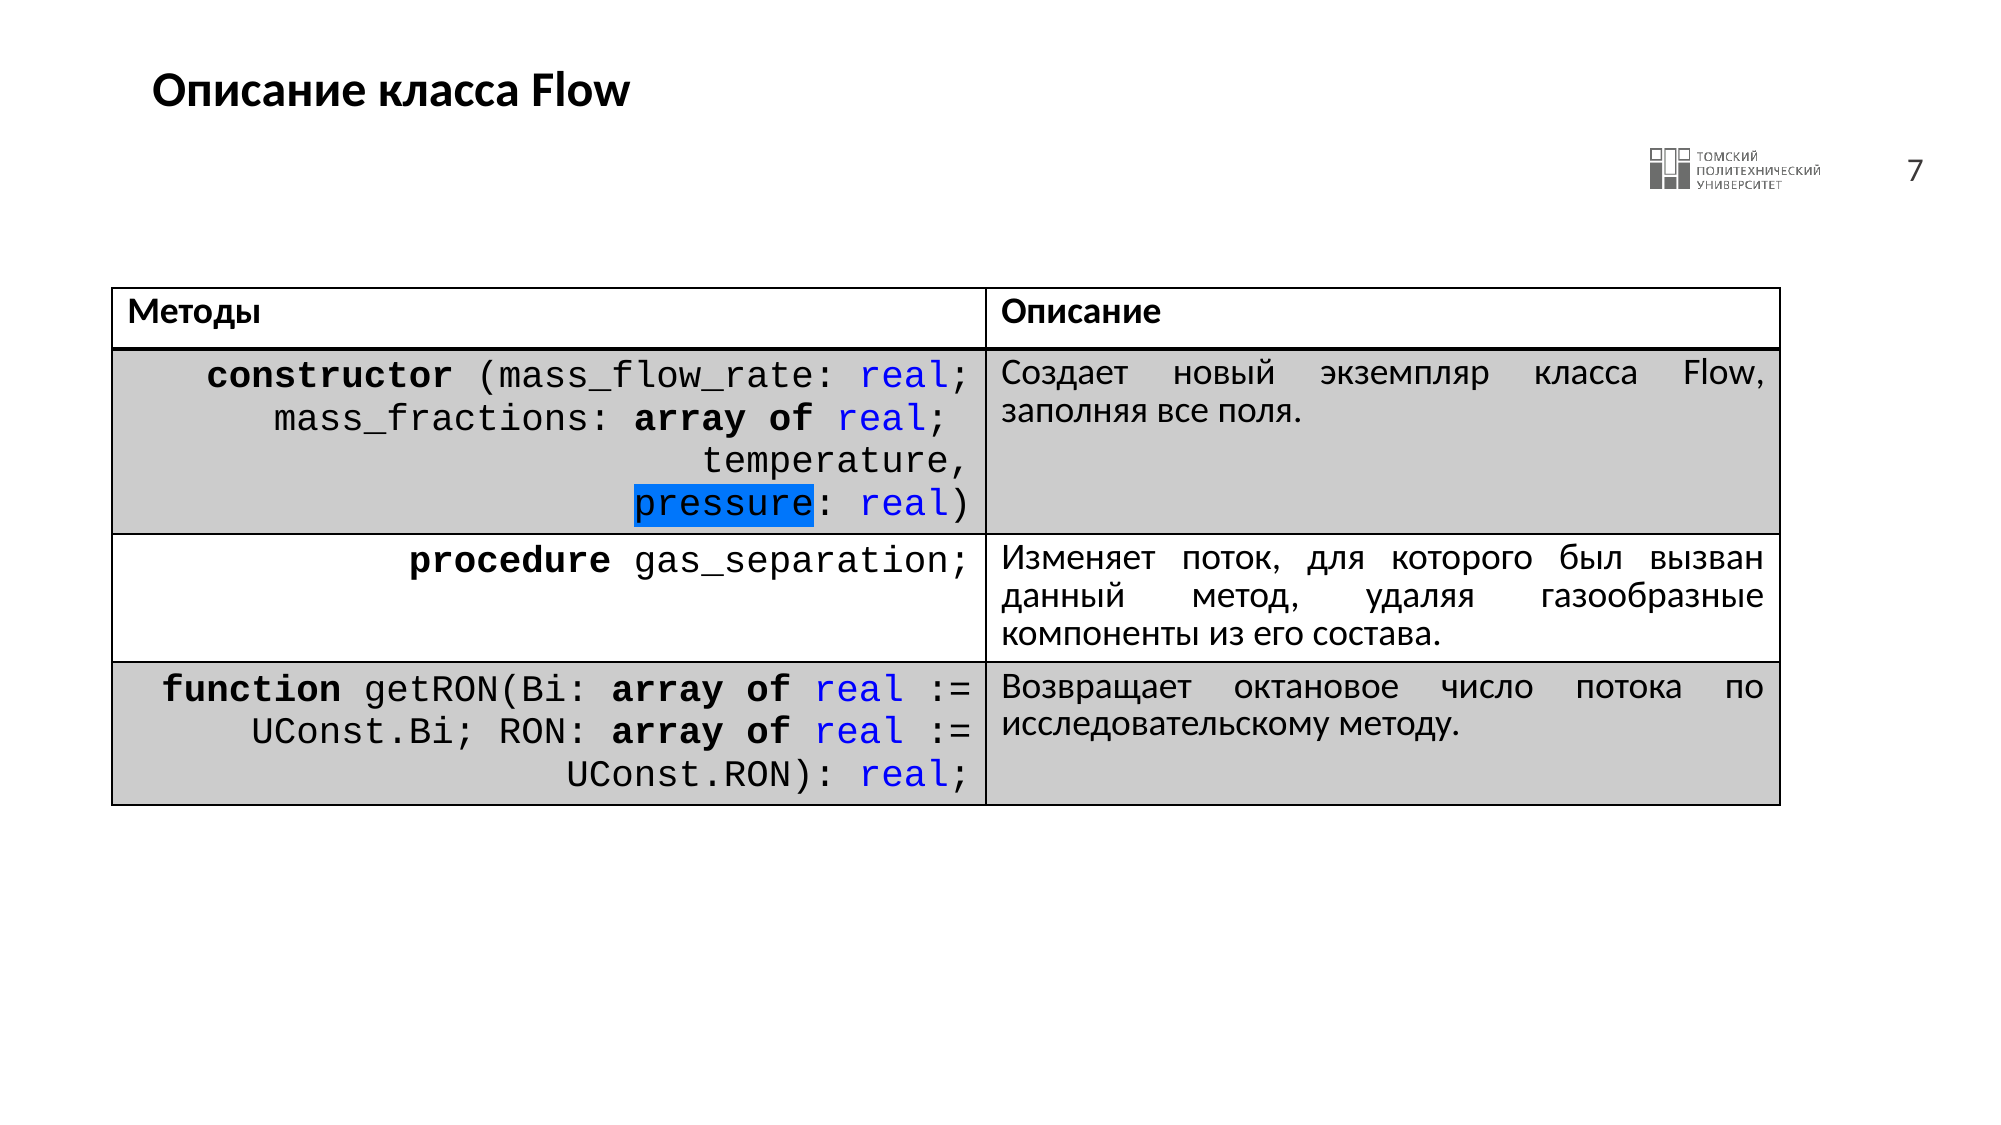

# Описание класса Flow
| Методы | Описание |
| --- | --- |
| constructor (mass\_flow\_rate: real; mass\_fractions: array of real; temperature, pressure: real) | Создает новый экземпляр класса Flow, заполняя все поля. |
| procedure gas\_separation; | Изменяет поток, для которого был вызван данный метод, удаляя газообразные компоненты из его состава. |
| function getRON(Bi: array of real := UConst.Bi; RON: array of real := UConst.RON): real; | Возвращает октановое число потока по исследовательскому методу. |